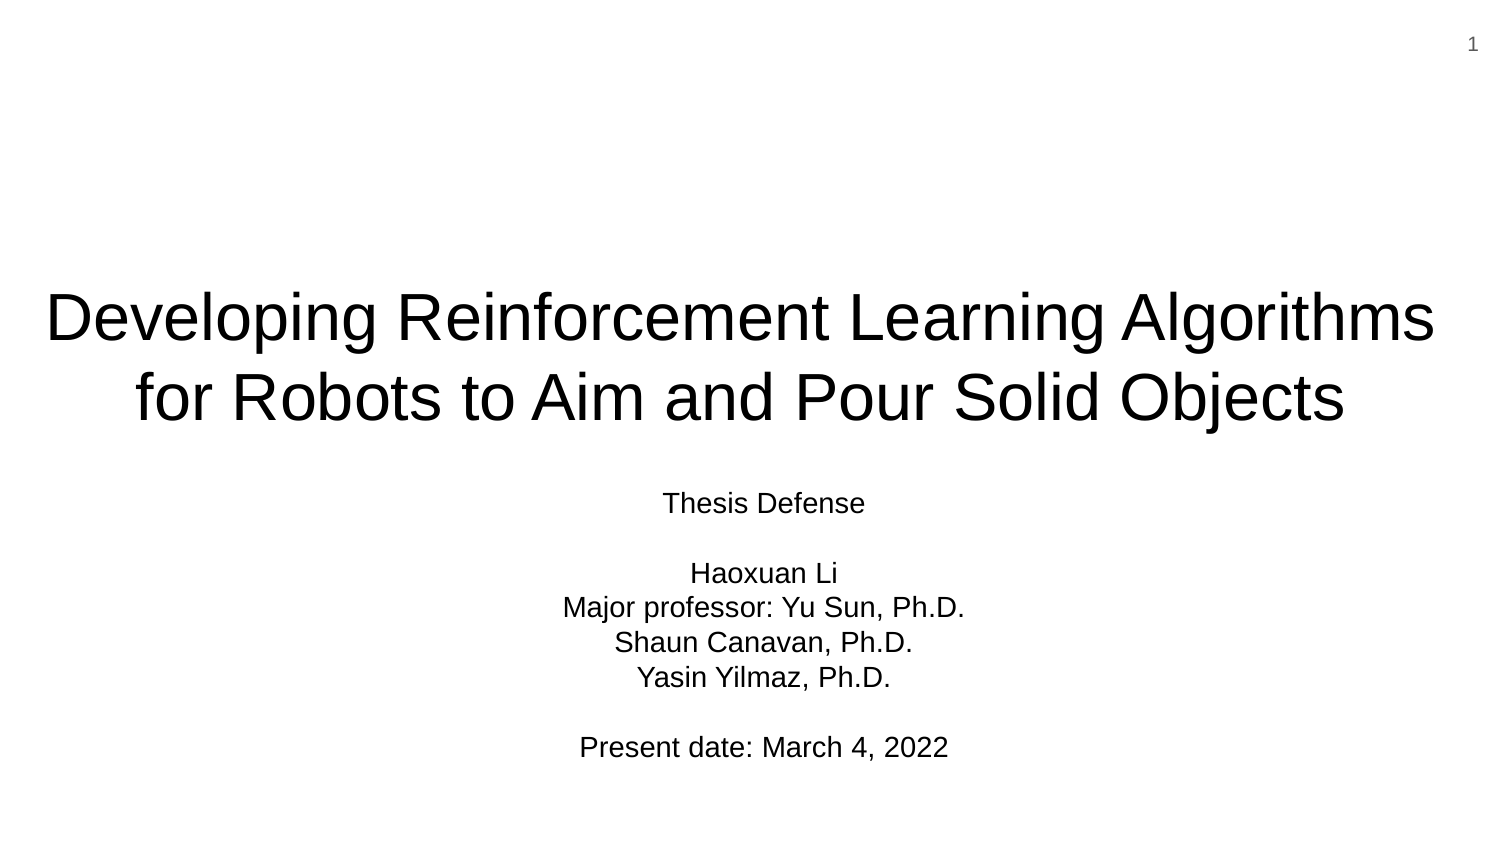

1
# Developing Reinforcement Learning Algorithms for Robots to Aim and Pour Solid Objects
Thesis Defense

Haoxuan Li
Major professor: Yu Sun, Ph.D.
Shaun Canavan, Ph.D.
Yasin Yilmaz, Ph.D.

Present date: March 4, 2022